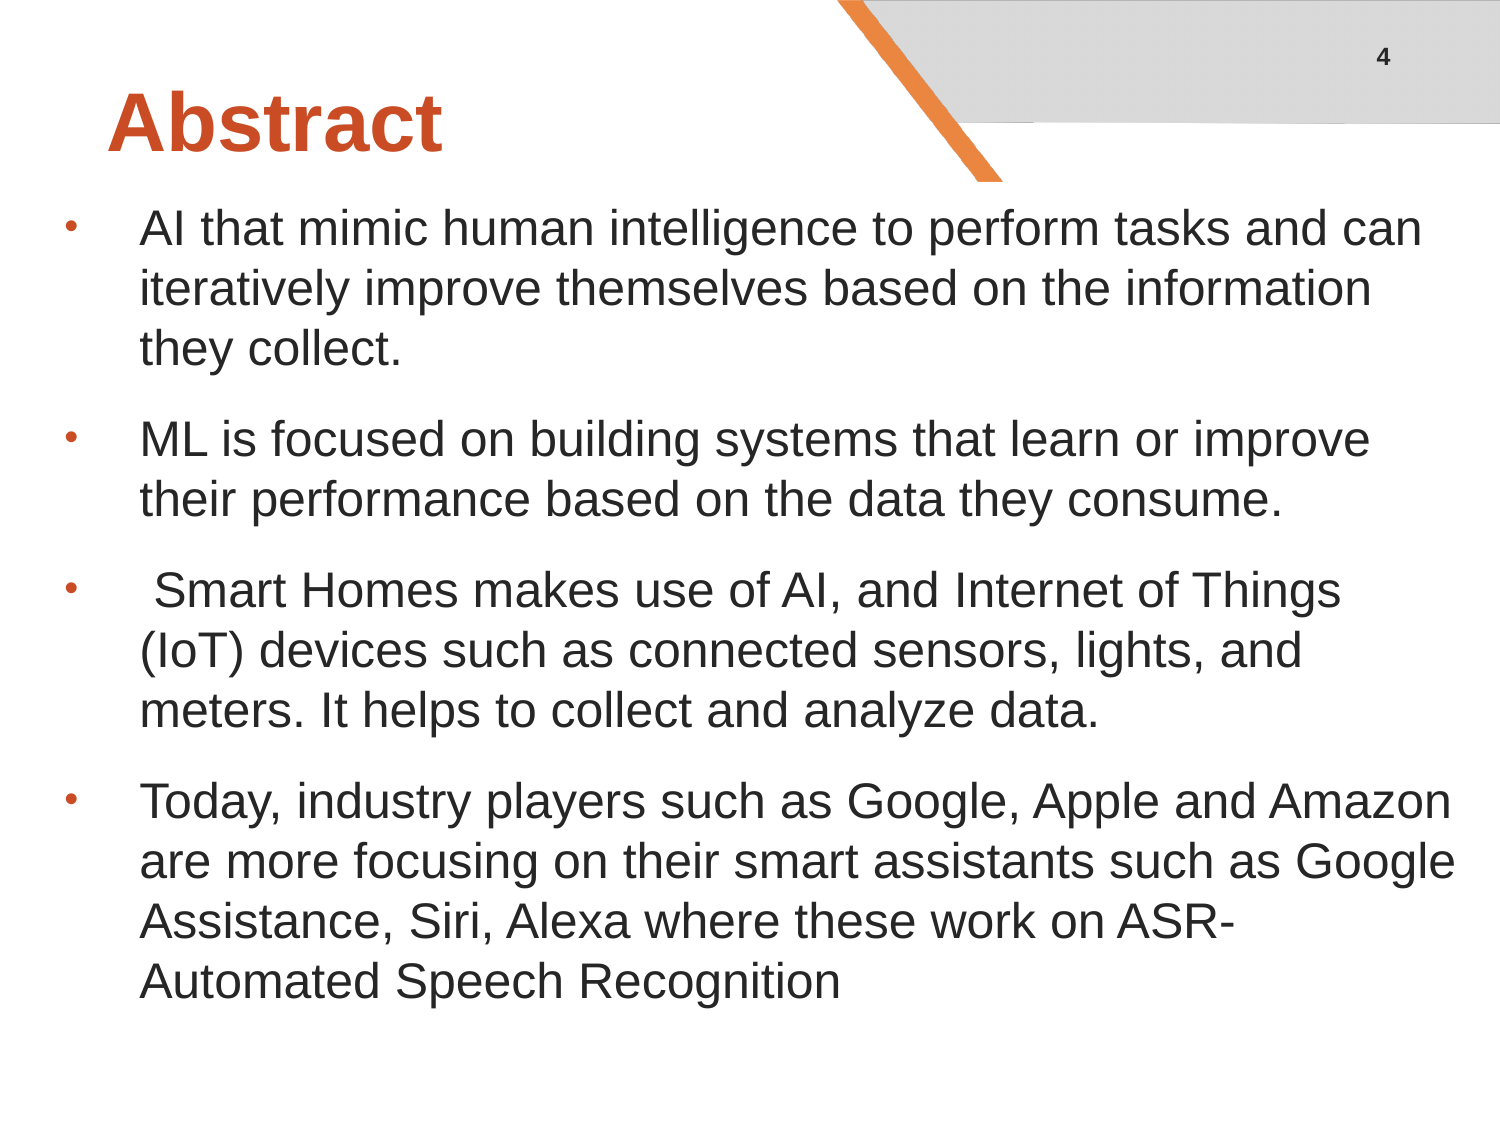

4
# Abstract

AI that mimic human intelligence to perform tasks and can iteratively improve themselves based on the information they collect.
ML is focused on building systems that learn or improve their performance based on the data they consume.
 Smart Homes makes use of AI, and Internet of Things (IoT) devices such as connected sensors, lights, and meters. It helps to collect and analyze data.
Today, industry players such as Google, Apple and Amazon are more focusing on their smart assistants such as Google Assistance, Siri, Alexa where these work on ASR-Automated Speech Recognition